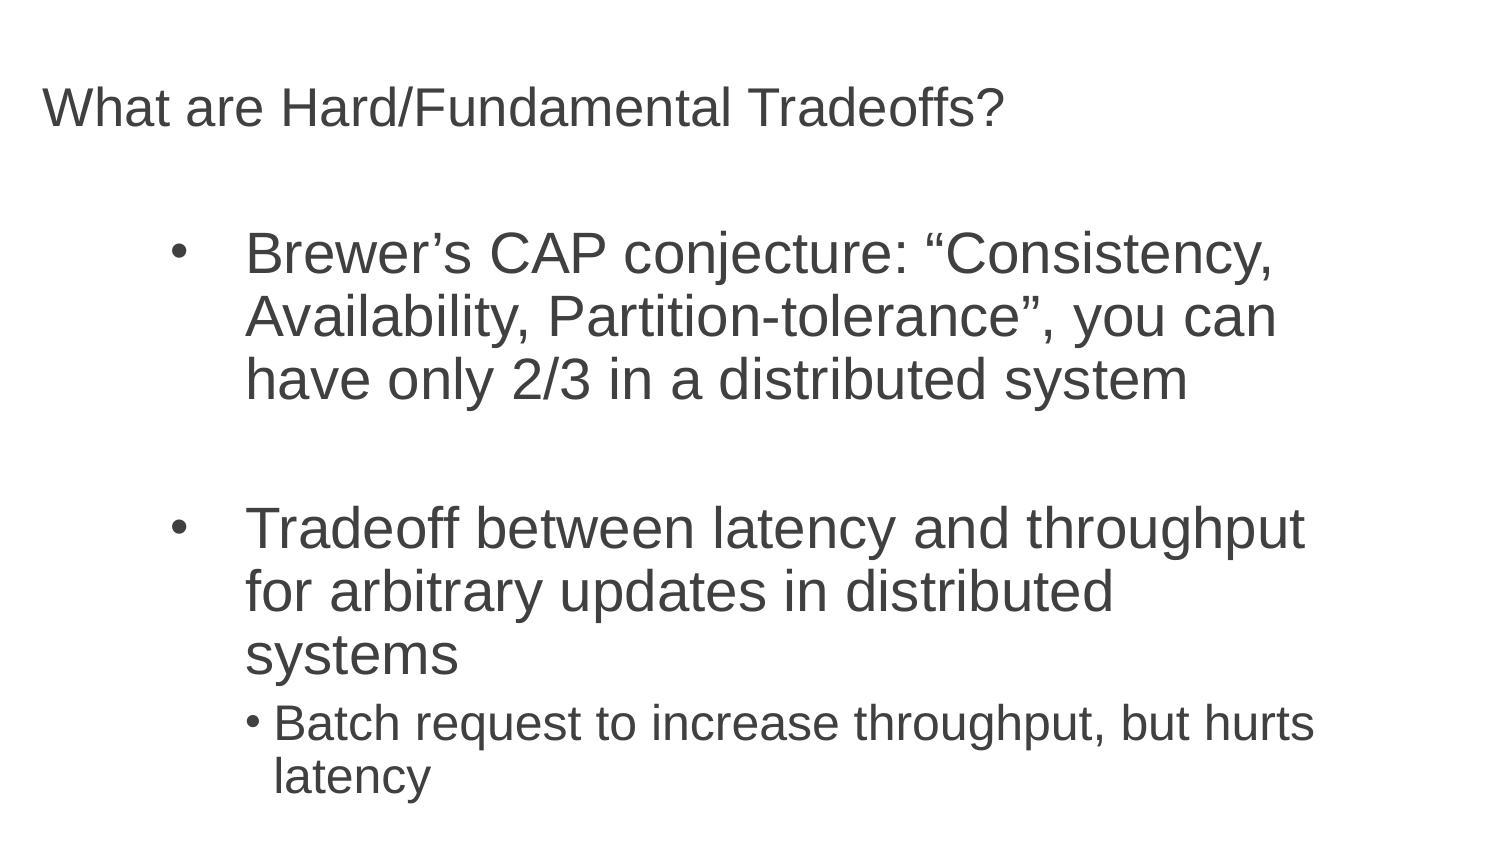

# What are Hard/Fundamental Tradeoffs?
Brewer’s CAP conjecture: “Consistency, Availability, Partition-tolerance”, you can have only 2/3 in a distributed system

Tradeoff between latency and throughput for arbitrary updates in distributed systems
Batch request to increase throughput, but hurts latency
17